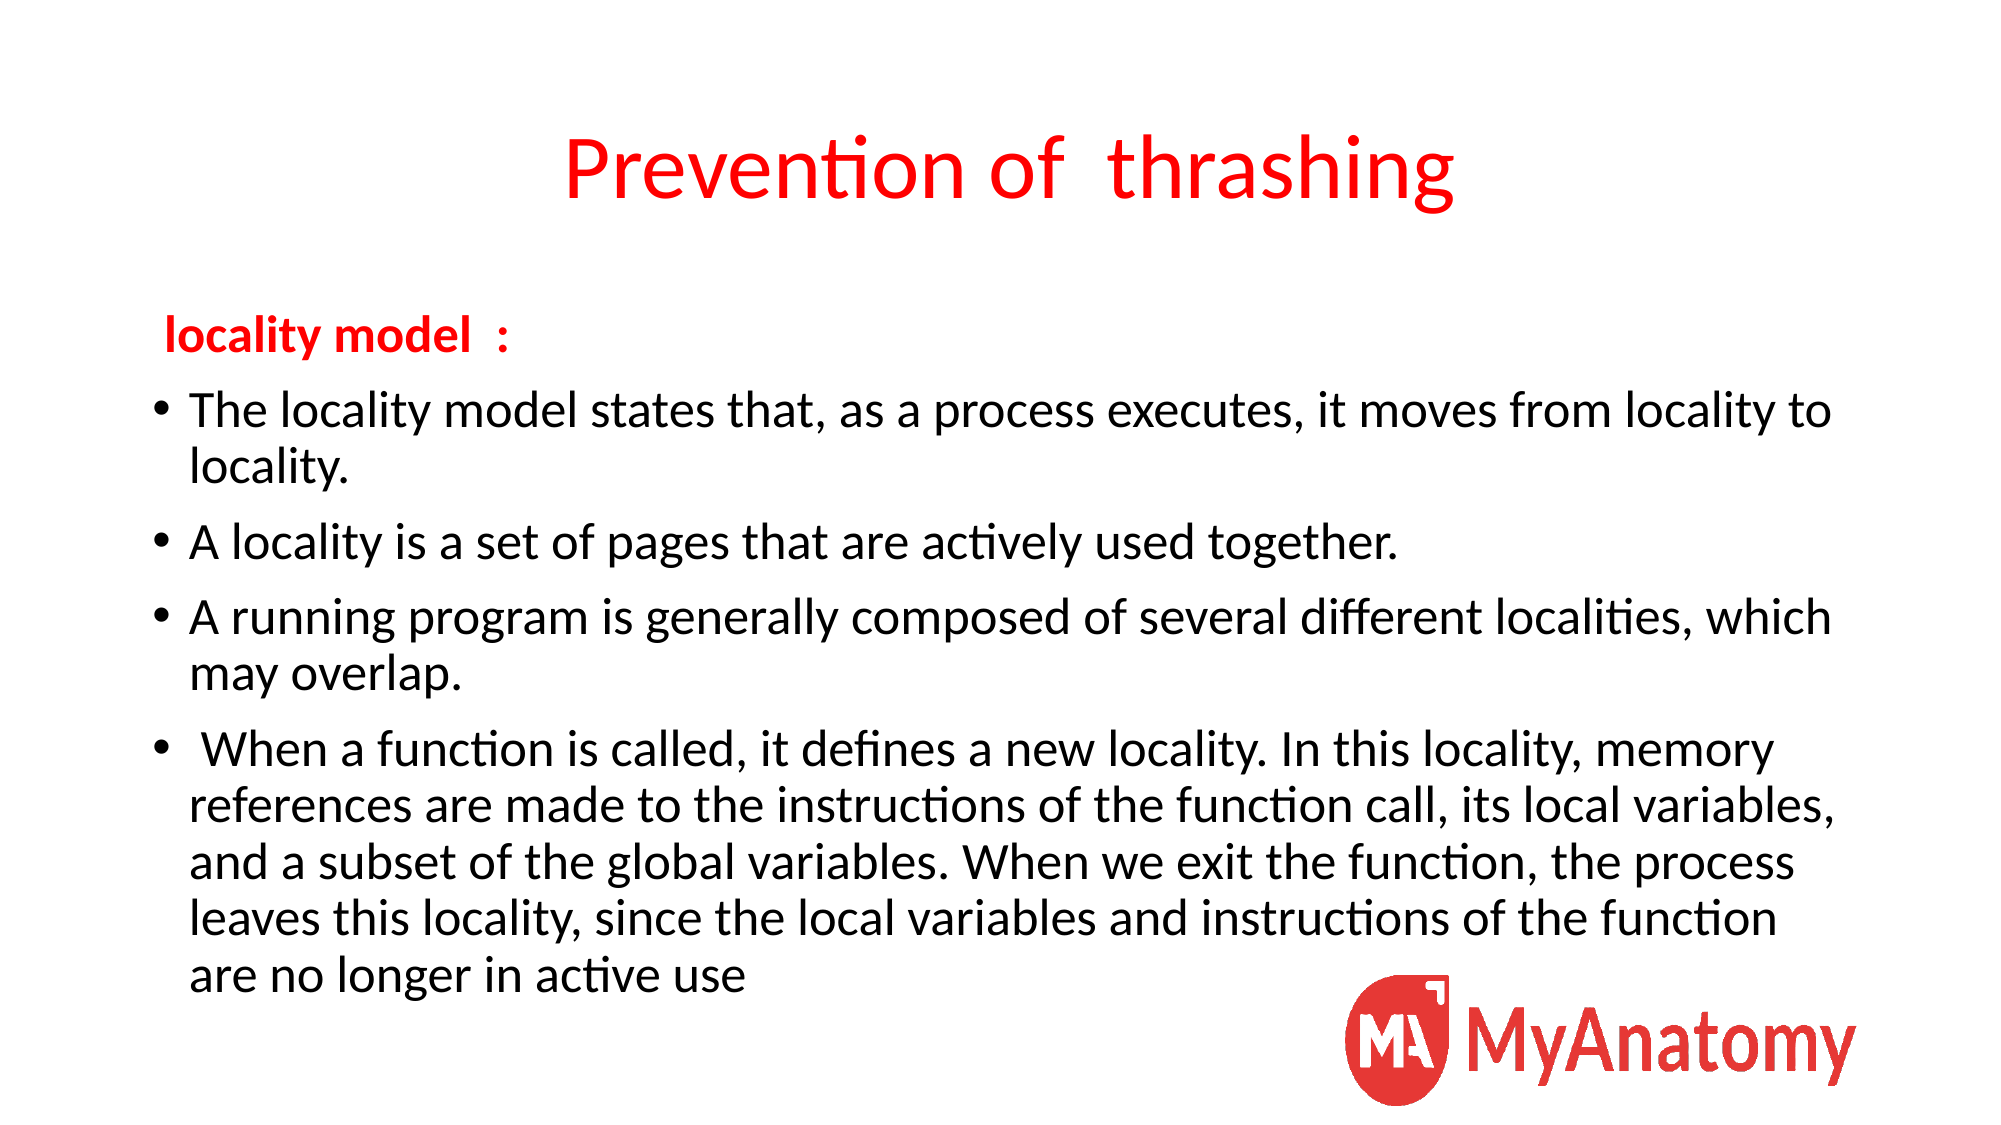

# Prevention of  thrashing
 locality model  :
The locality model states that, as a process executes, it moves from locality to locality.
A locality is a set of pages that are actively used together.
A running program is generally composed of several different localities, which may overlap.
 When a function is called, it defines a new locality. In this locality, memory references are made to the instructions of the function call, its local variables, and a subset of the global variables. When we exit the function, the process leaves this locality, since the local variables and instructions of the function are no longer in active use